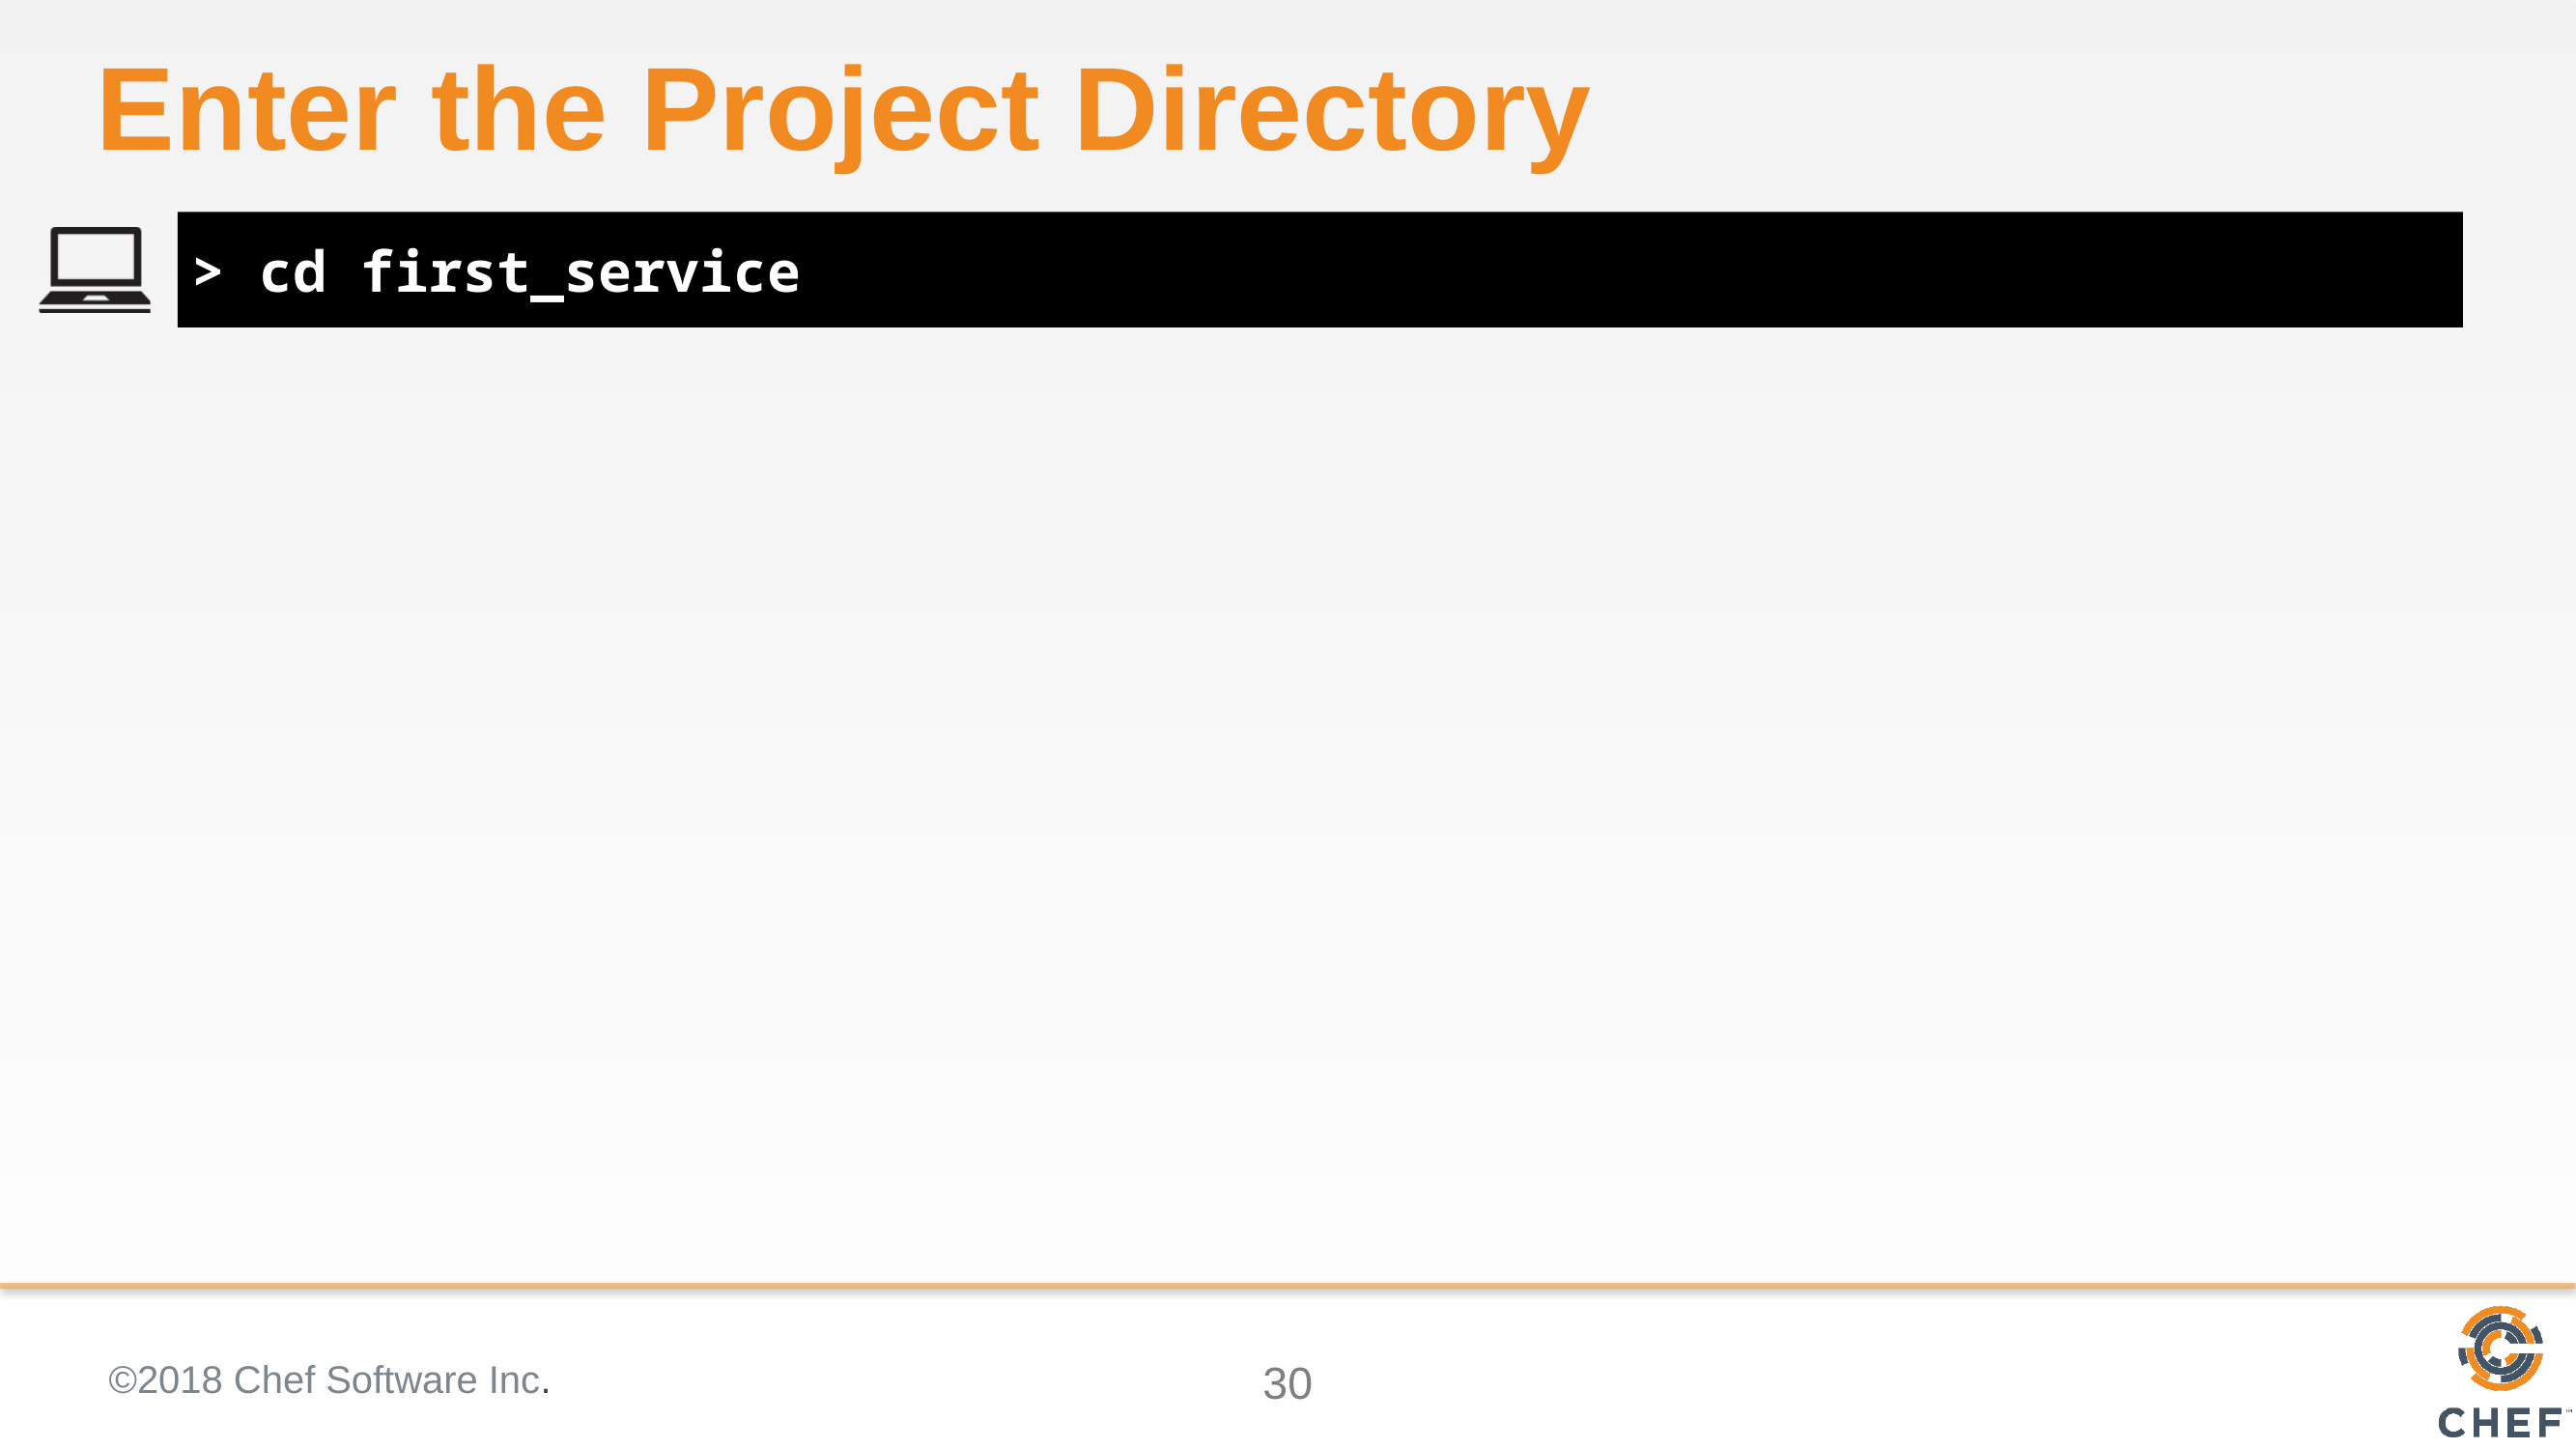

# Enter the Project Directory
> cd first_service